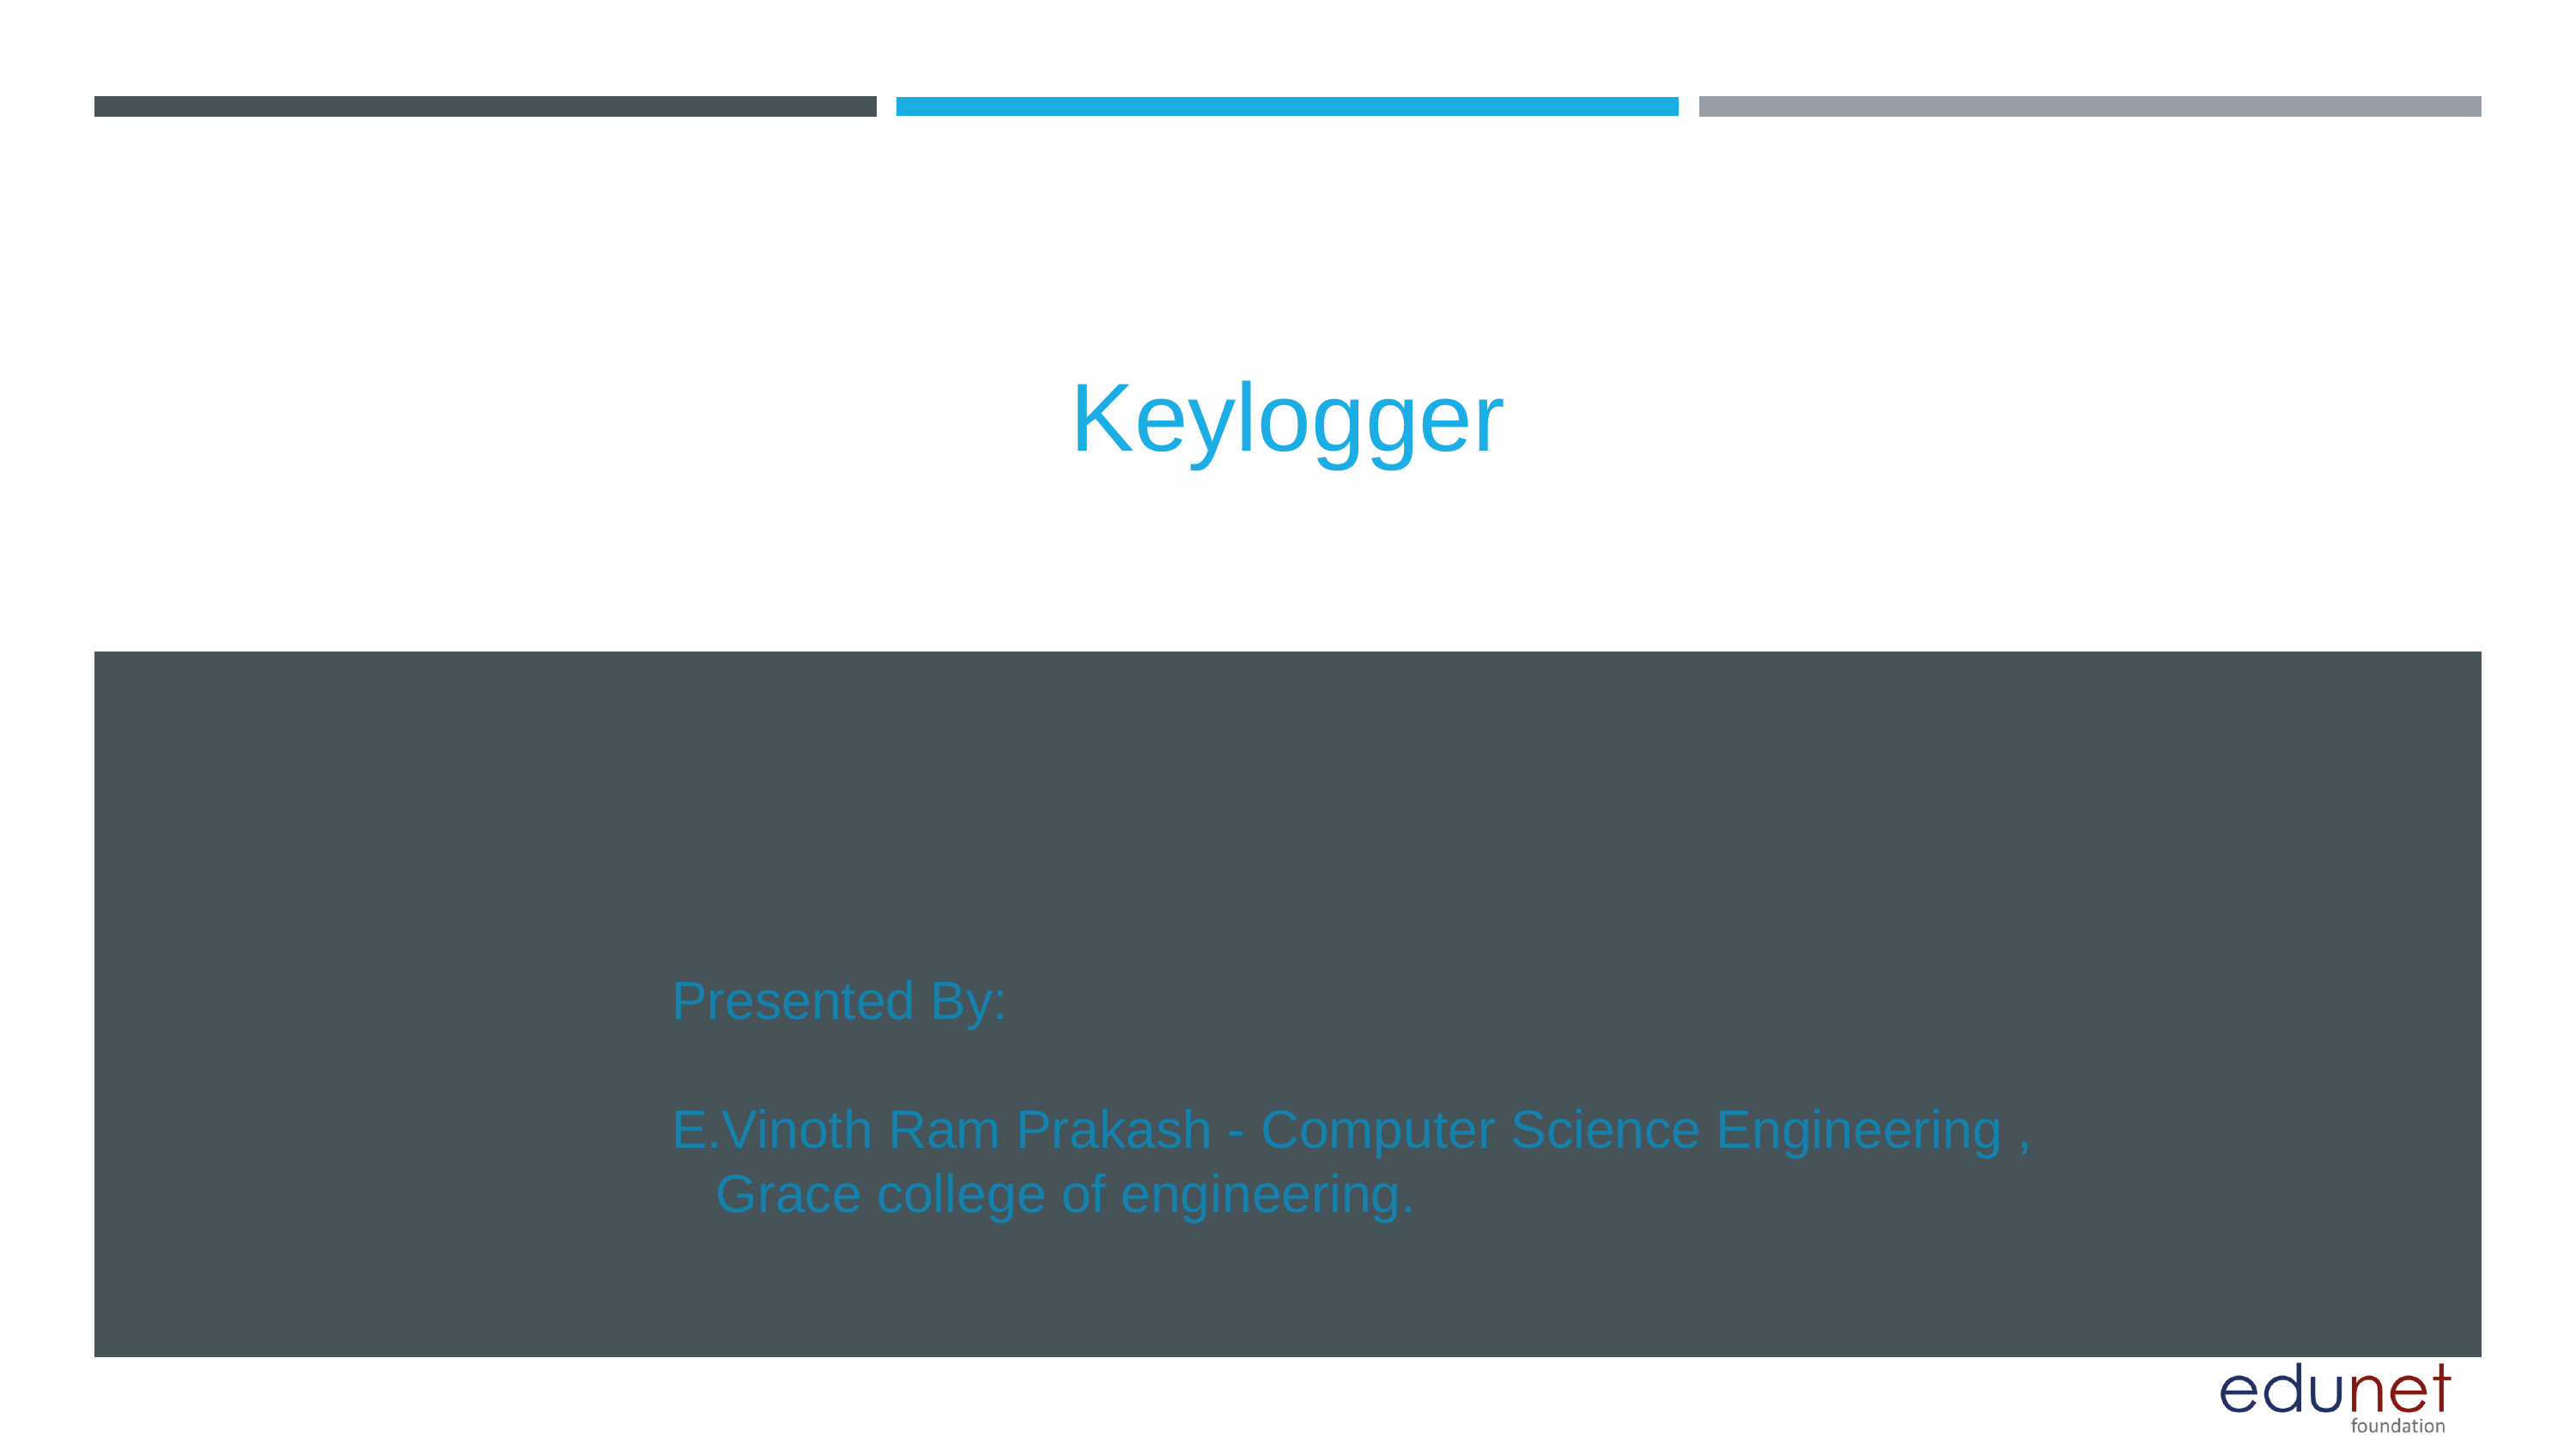

Keylogger

Presented By:

E.Vinoth Ram Prakash - Computer Science Engineering ,
   Grace college of engineering.